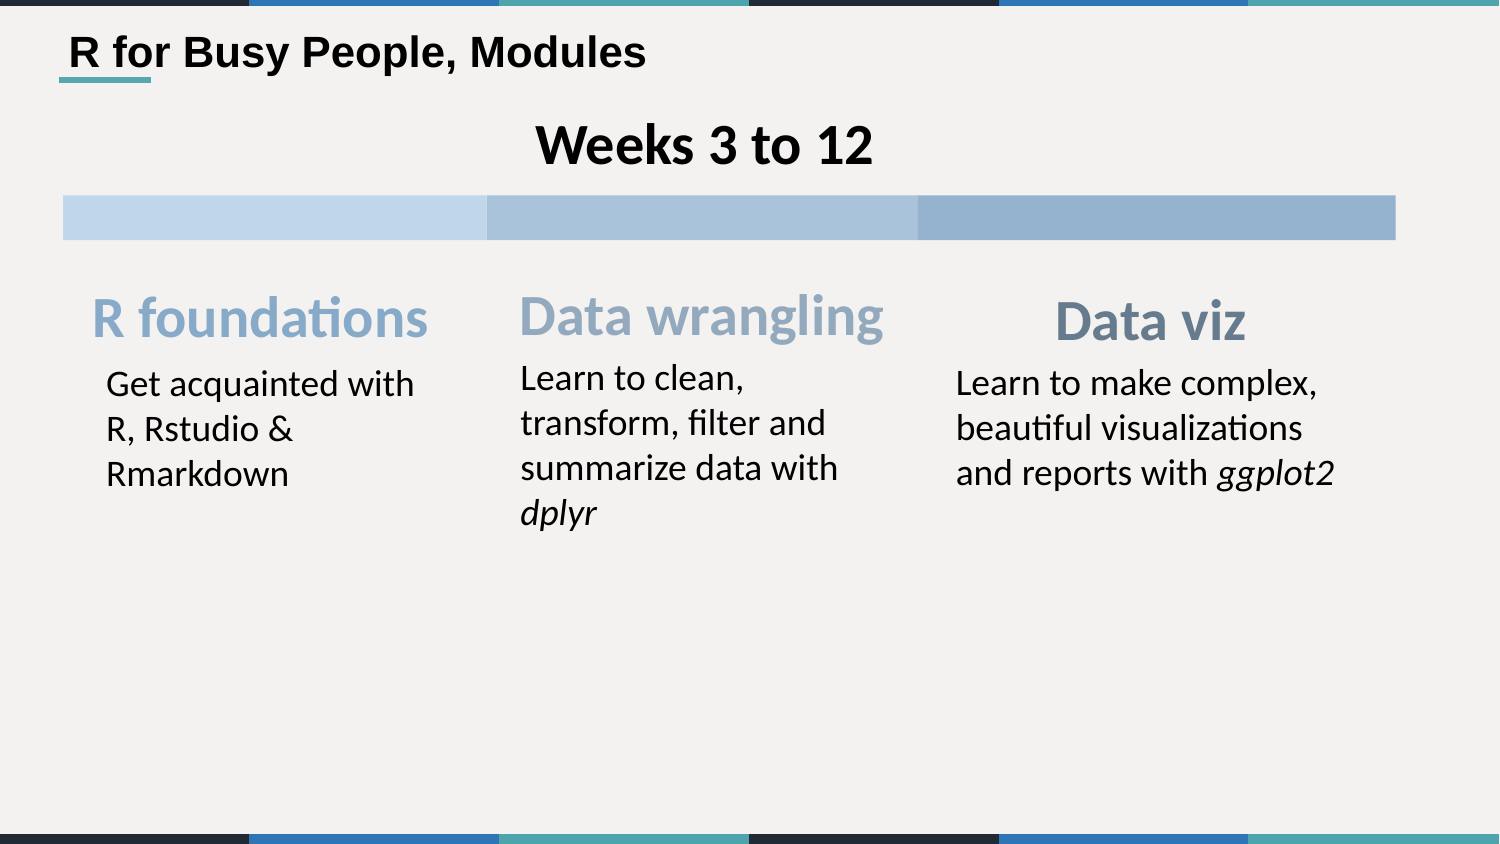

R for Busy People, Modules
Weeks 3 to 12

Data wrangling
Learn to clean, transform, filter and summarize data with dplyr
R foundations
Get acquainted with R, Rstudio & Rmarkdown
Data viz
Learn to make complex, beautiful visualizations and reports with ggplot2